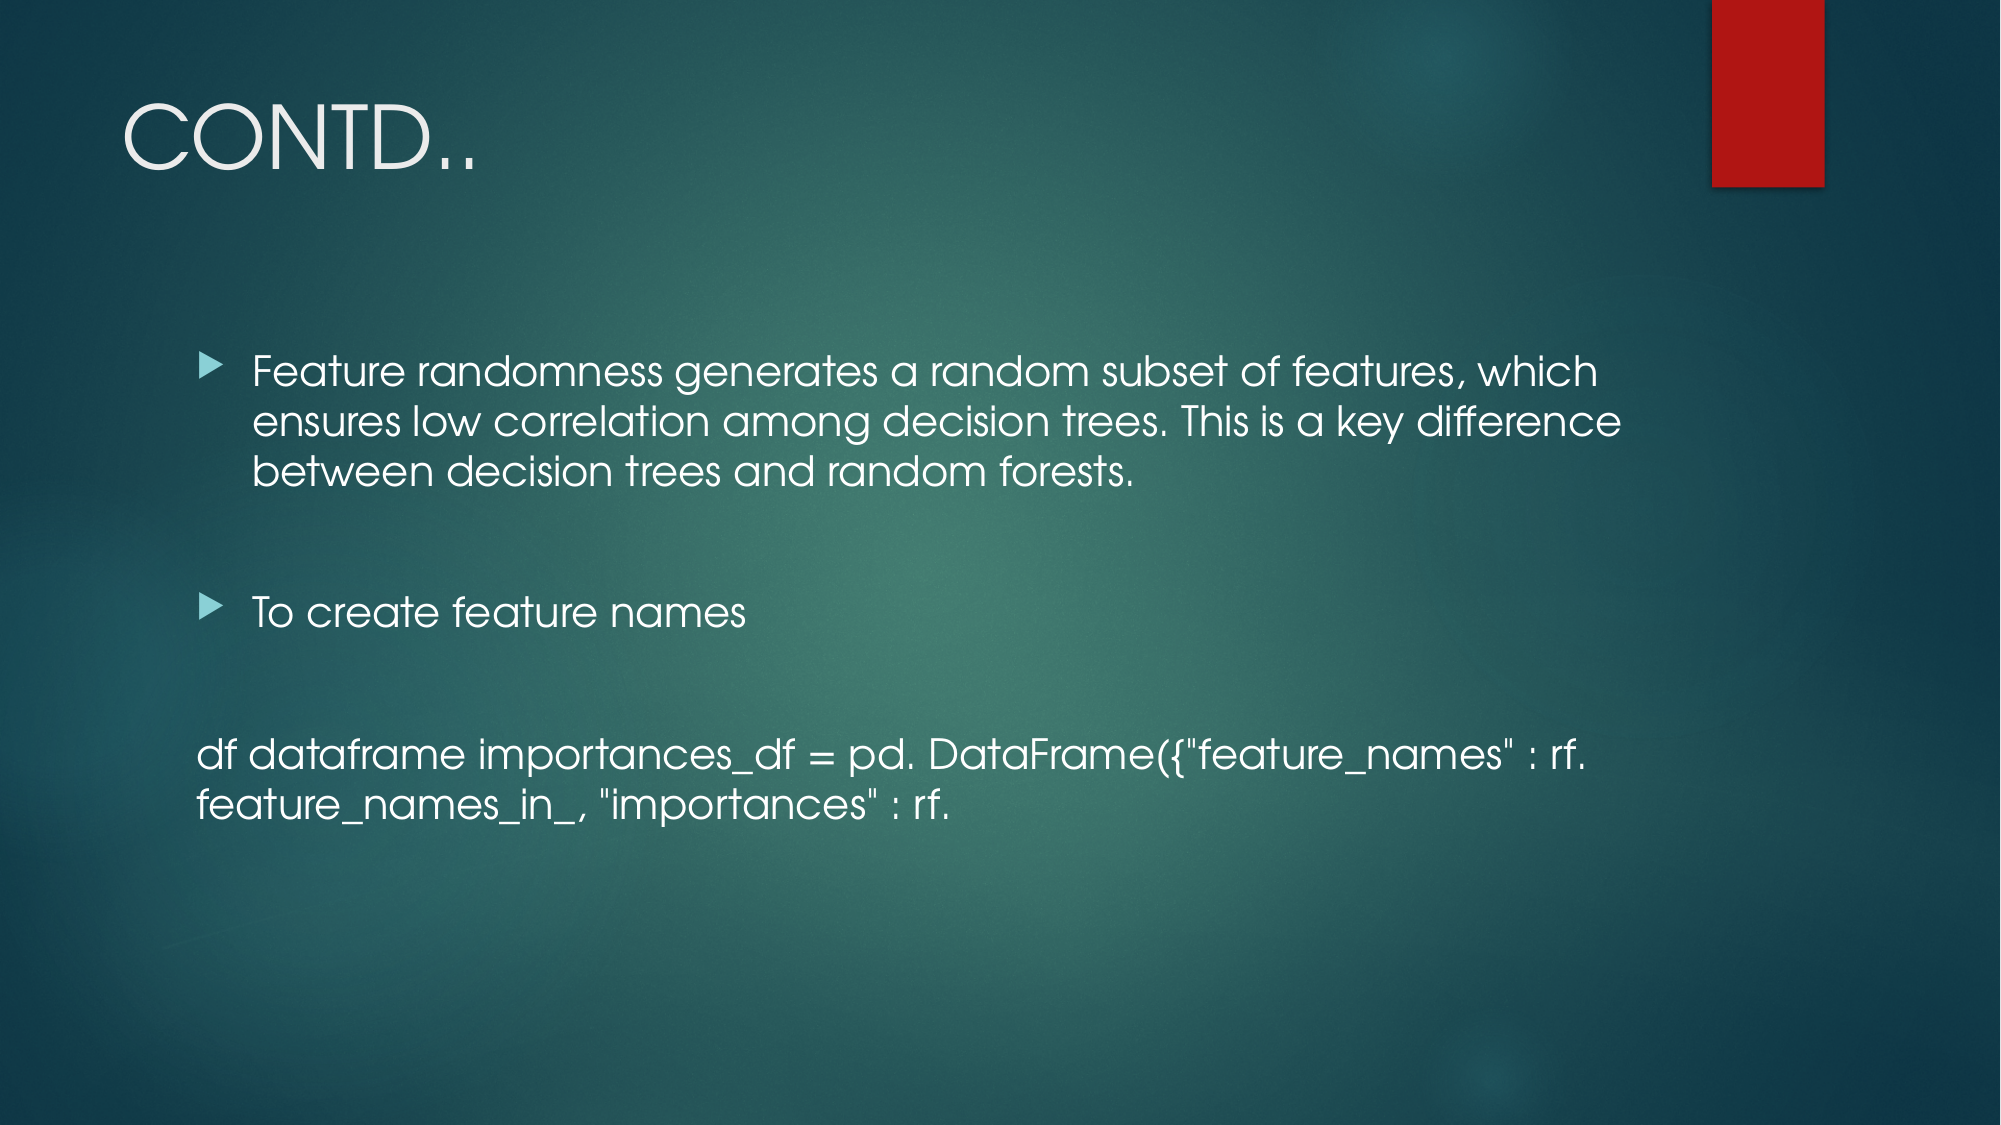

# CONTD..
Feature randomness generates a random subset of features, which ensures low correlation among decision trees. This is a key difference between decision trees and random forests.

To create feature names

df dataframe importances_df = pd. DataFrame({"feature_names" : rf. feature_names_in_, "importances" : rf.